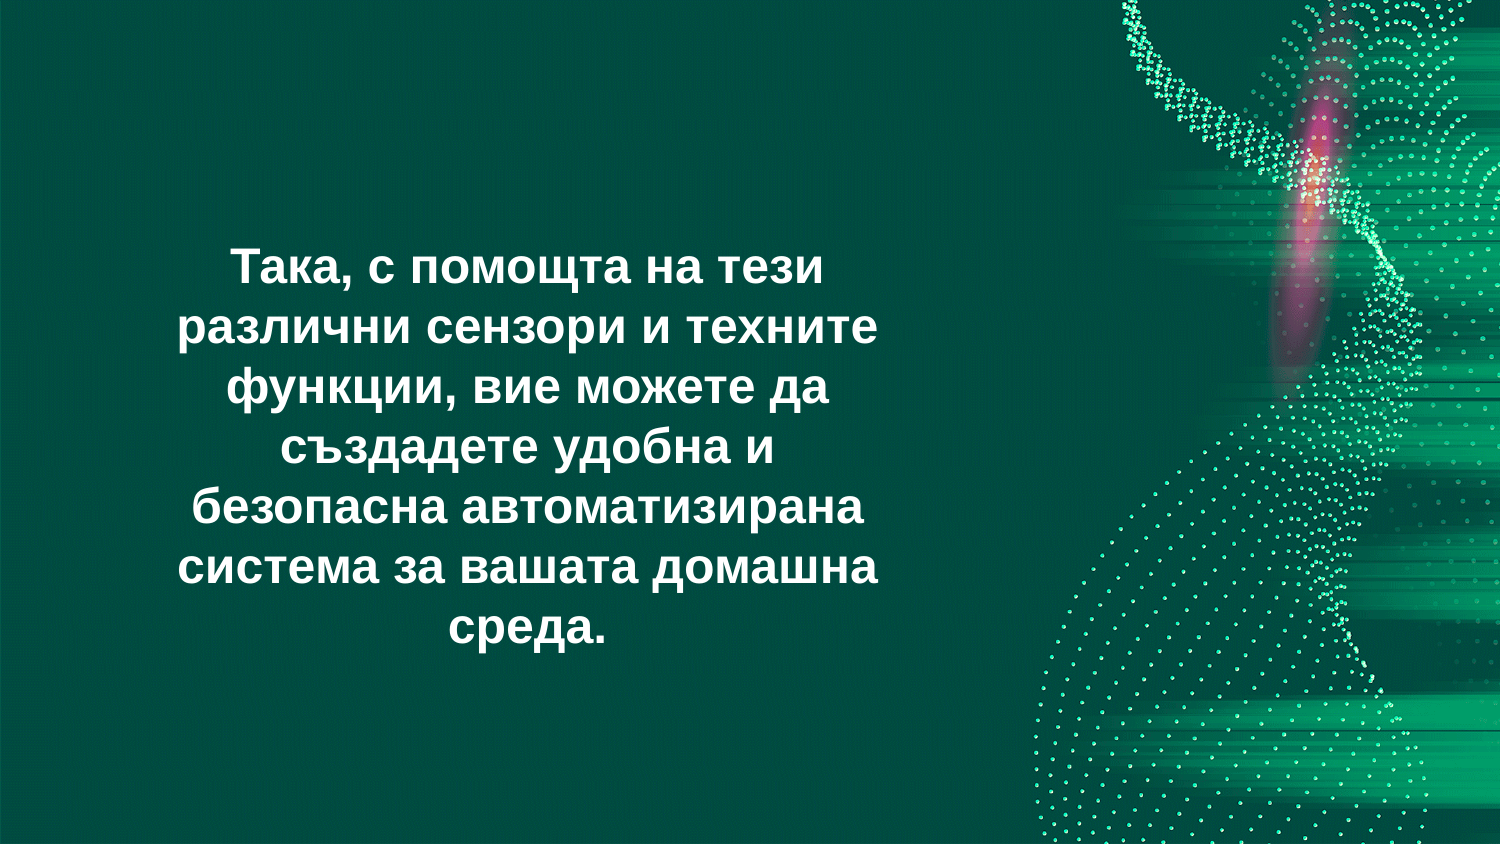

# Така, с помощта на тези различни сензори и техните функции, вие можете да създадете удобна и безопасна автоматизирана система за вашата домашна среда.